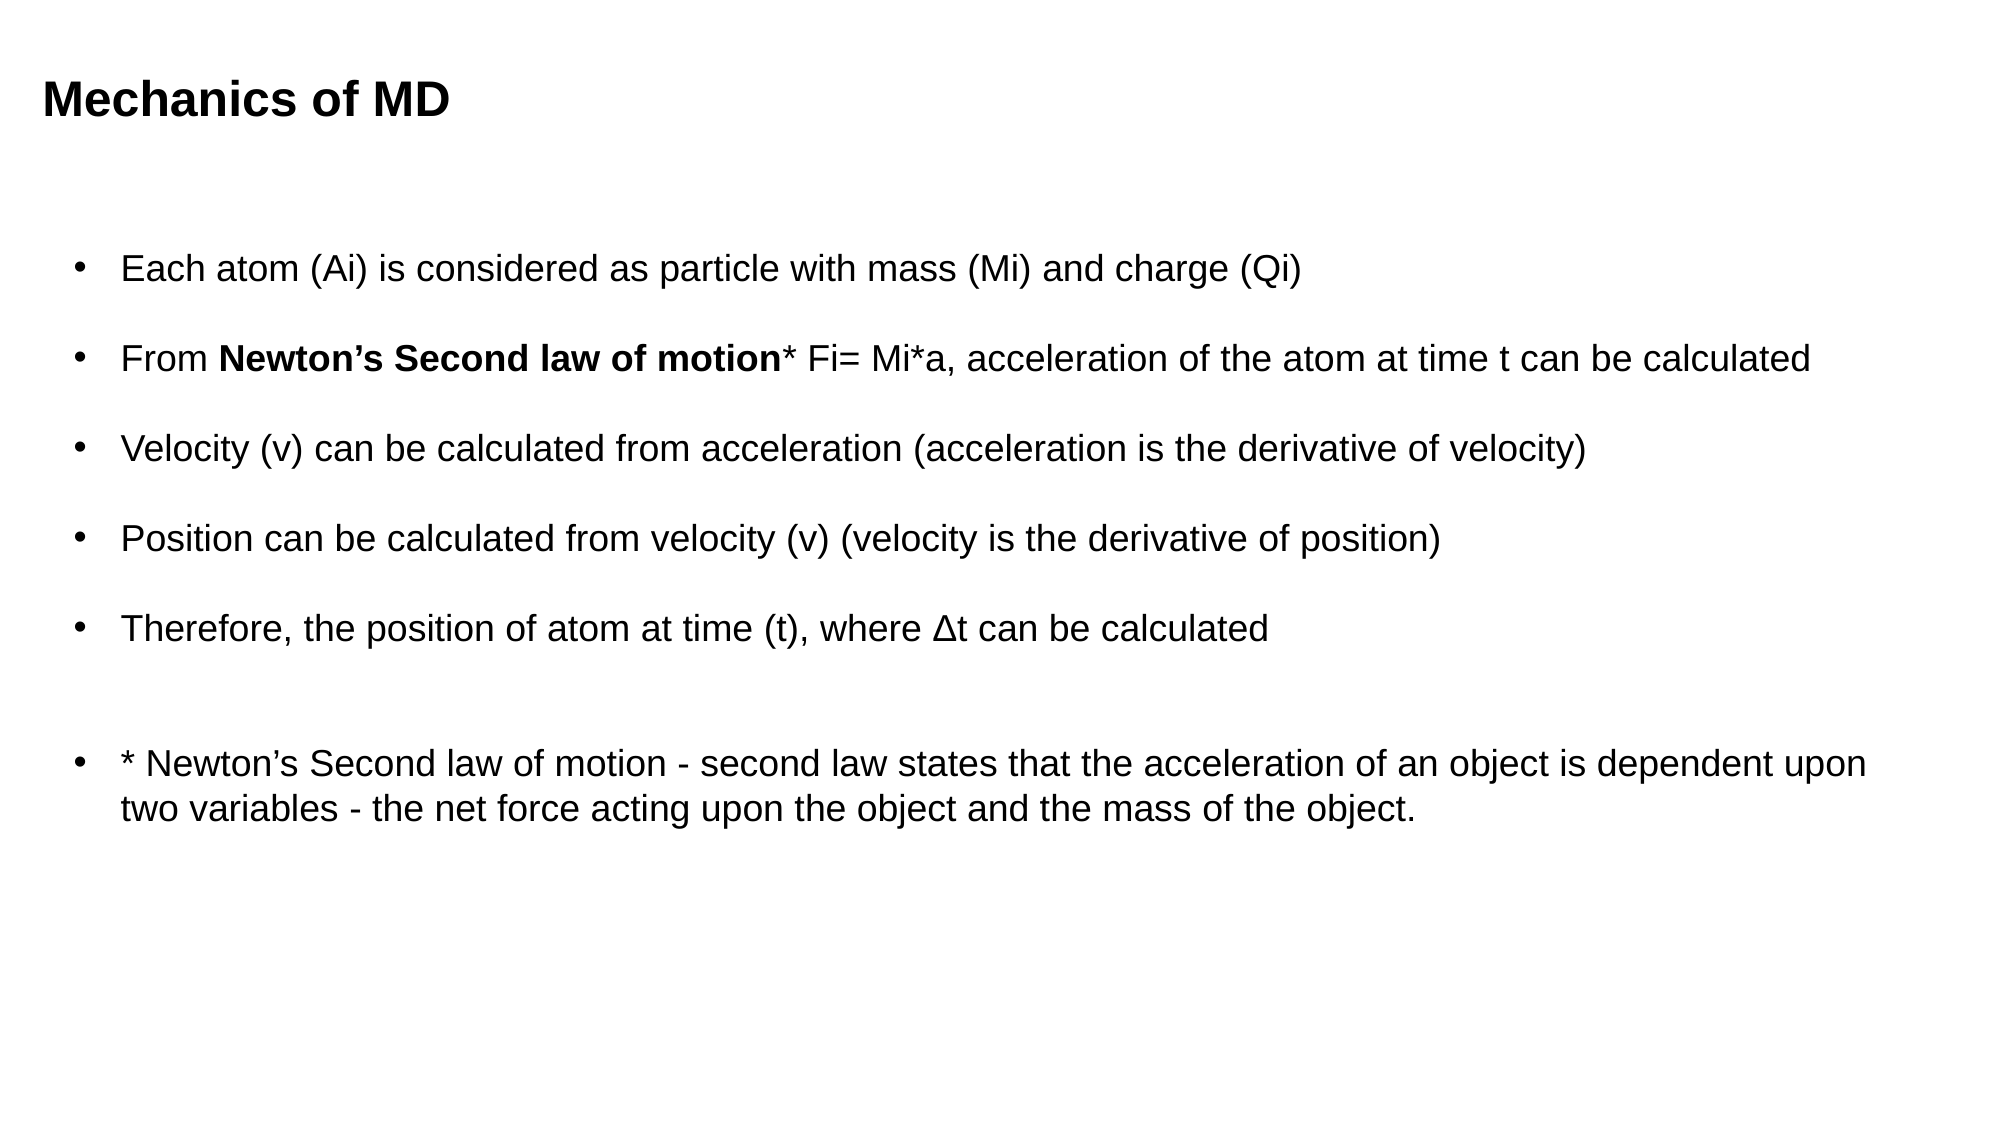

# Mechanics of MD
Each atom (Ai) is considered as particle with mass (Mi) and charge (Qi)

From Newton’s Second law of motion* Fi= Mi*a, acceleration of the atom at time t can be calculated

Velocity (v) can be calculated from acceleration (acceleration is the derivative of velocity)

Position can be calculated from velocity (v) (velocity is the derivative of position)

Therefore, the position of atom at time (t), where Δt can be calculated

* Newton’s Second law of motion - second law states that the acceleration of an object is dependent upon two variables - the net force acting upon the object and the mass of the object.